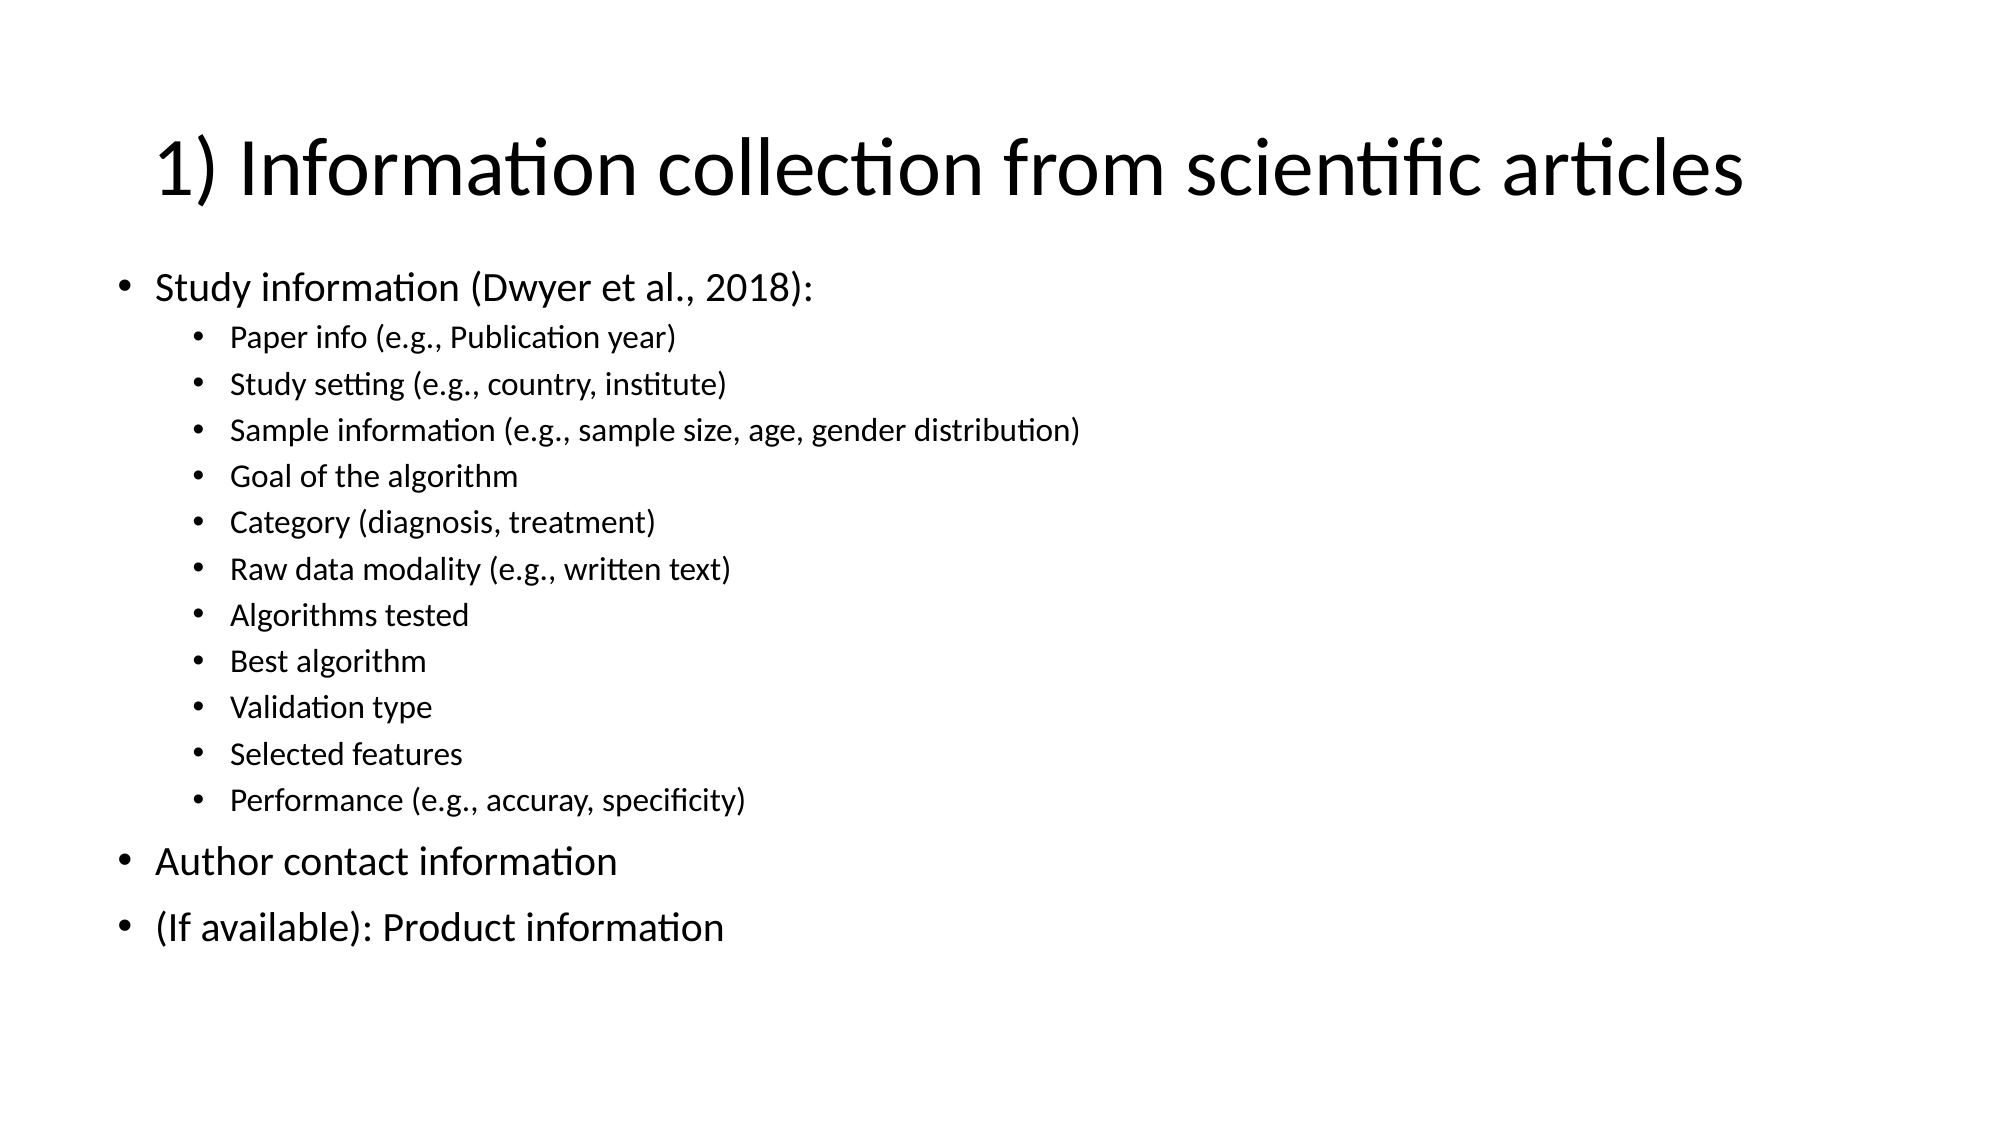

# 1) Information collection from scientific articles
Study information (Dwyer et al., 2018):
Paper info (e.g., Publication year)
Study setting (e.g., country, institute)
Sample information (e.g., sample size, age, gender distribution)
Goal of the algorithm
Category (diagnosis, treatment)
Raw data modality (e.g., written text)
Algorithms tested
Best algorithm
Validation type
Selected features
Performance (e.g., accuray, specificity)
Author contact information
(If available): Product information